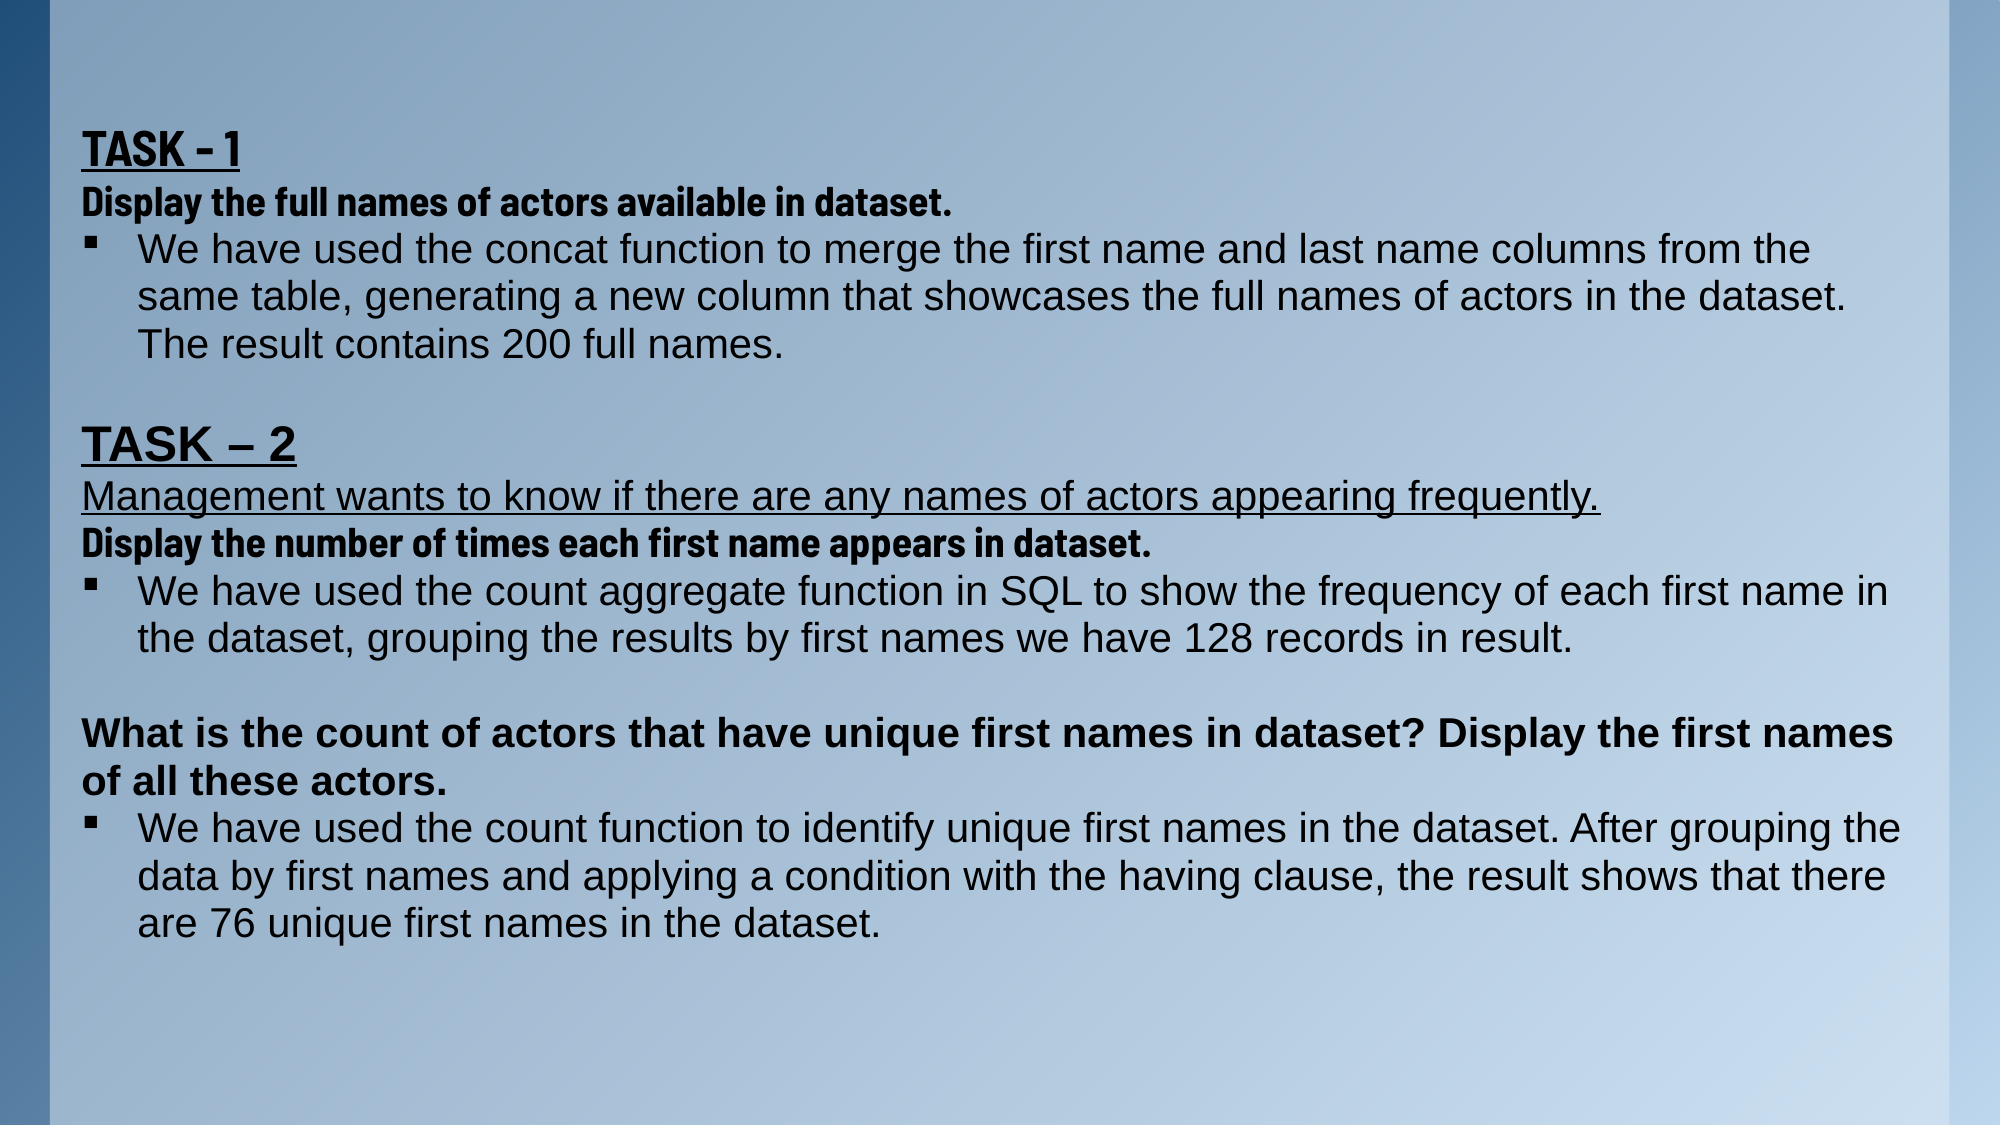

TASK - 1
Display the full names of actors available in dataset.
We have used the concat function to merge the first name and last name columns from the same table, generating a new column that showcases the full names of actors in the dataset. The result contains 200 full names.

TASK – 2
Management wants to know if there are any names of actors appearing frequently.
Display the number of times each first name appears in dataset.
We have used the count aggregate function in SQL to show the frequency of each first name in the dataset, grouping the results by first names we have 128 records in result.

What is the count of actors that have unique first names in dataset? Display the first names of all these actors.
We have used the count function to identify unique first names in the dataset. After grouping the data by first names and applying a condition with the having clause, the result shows that there are 76 unique first names in the dataset.